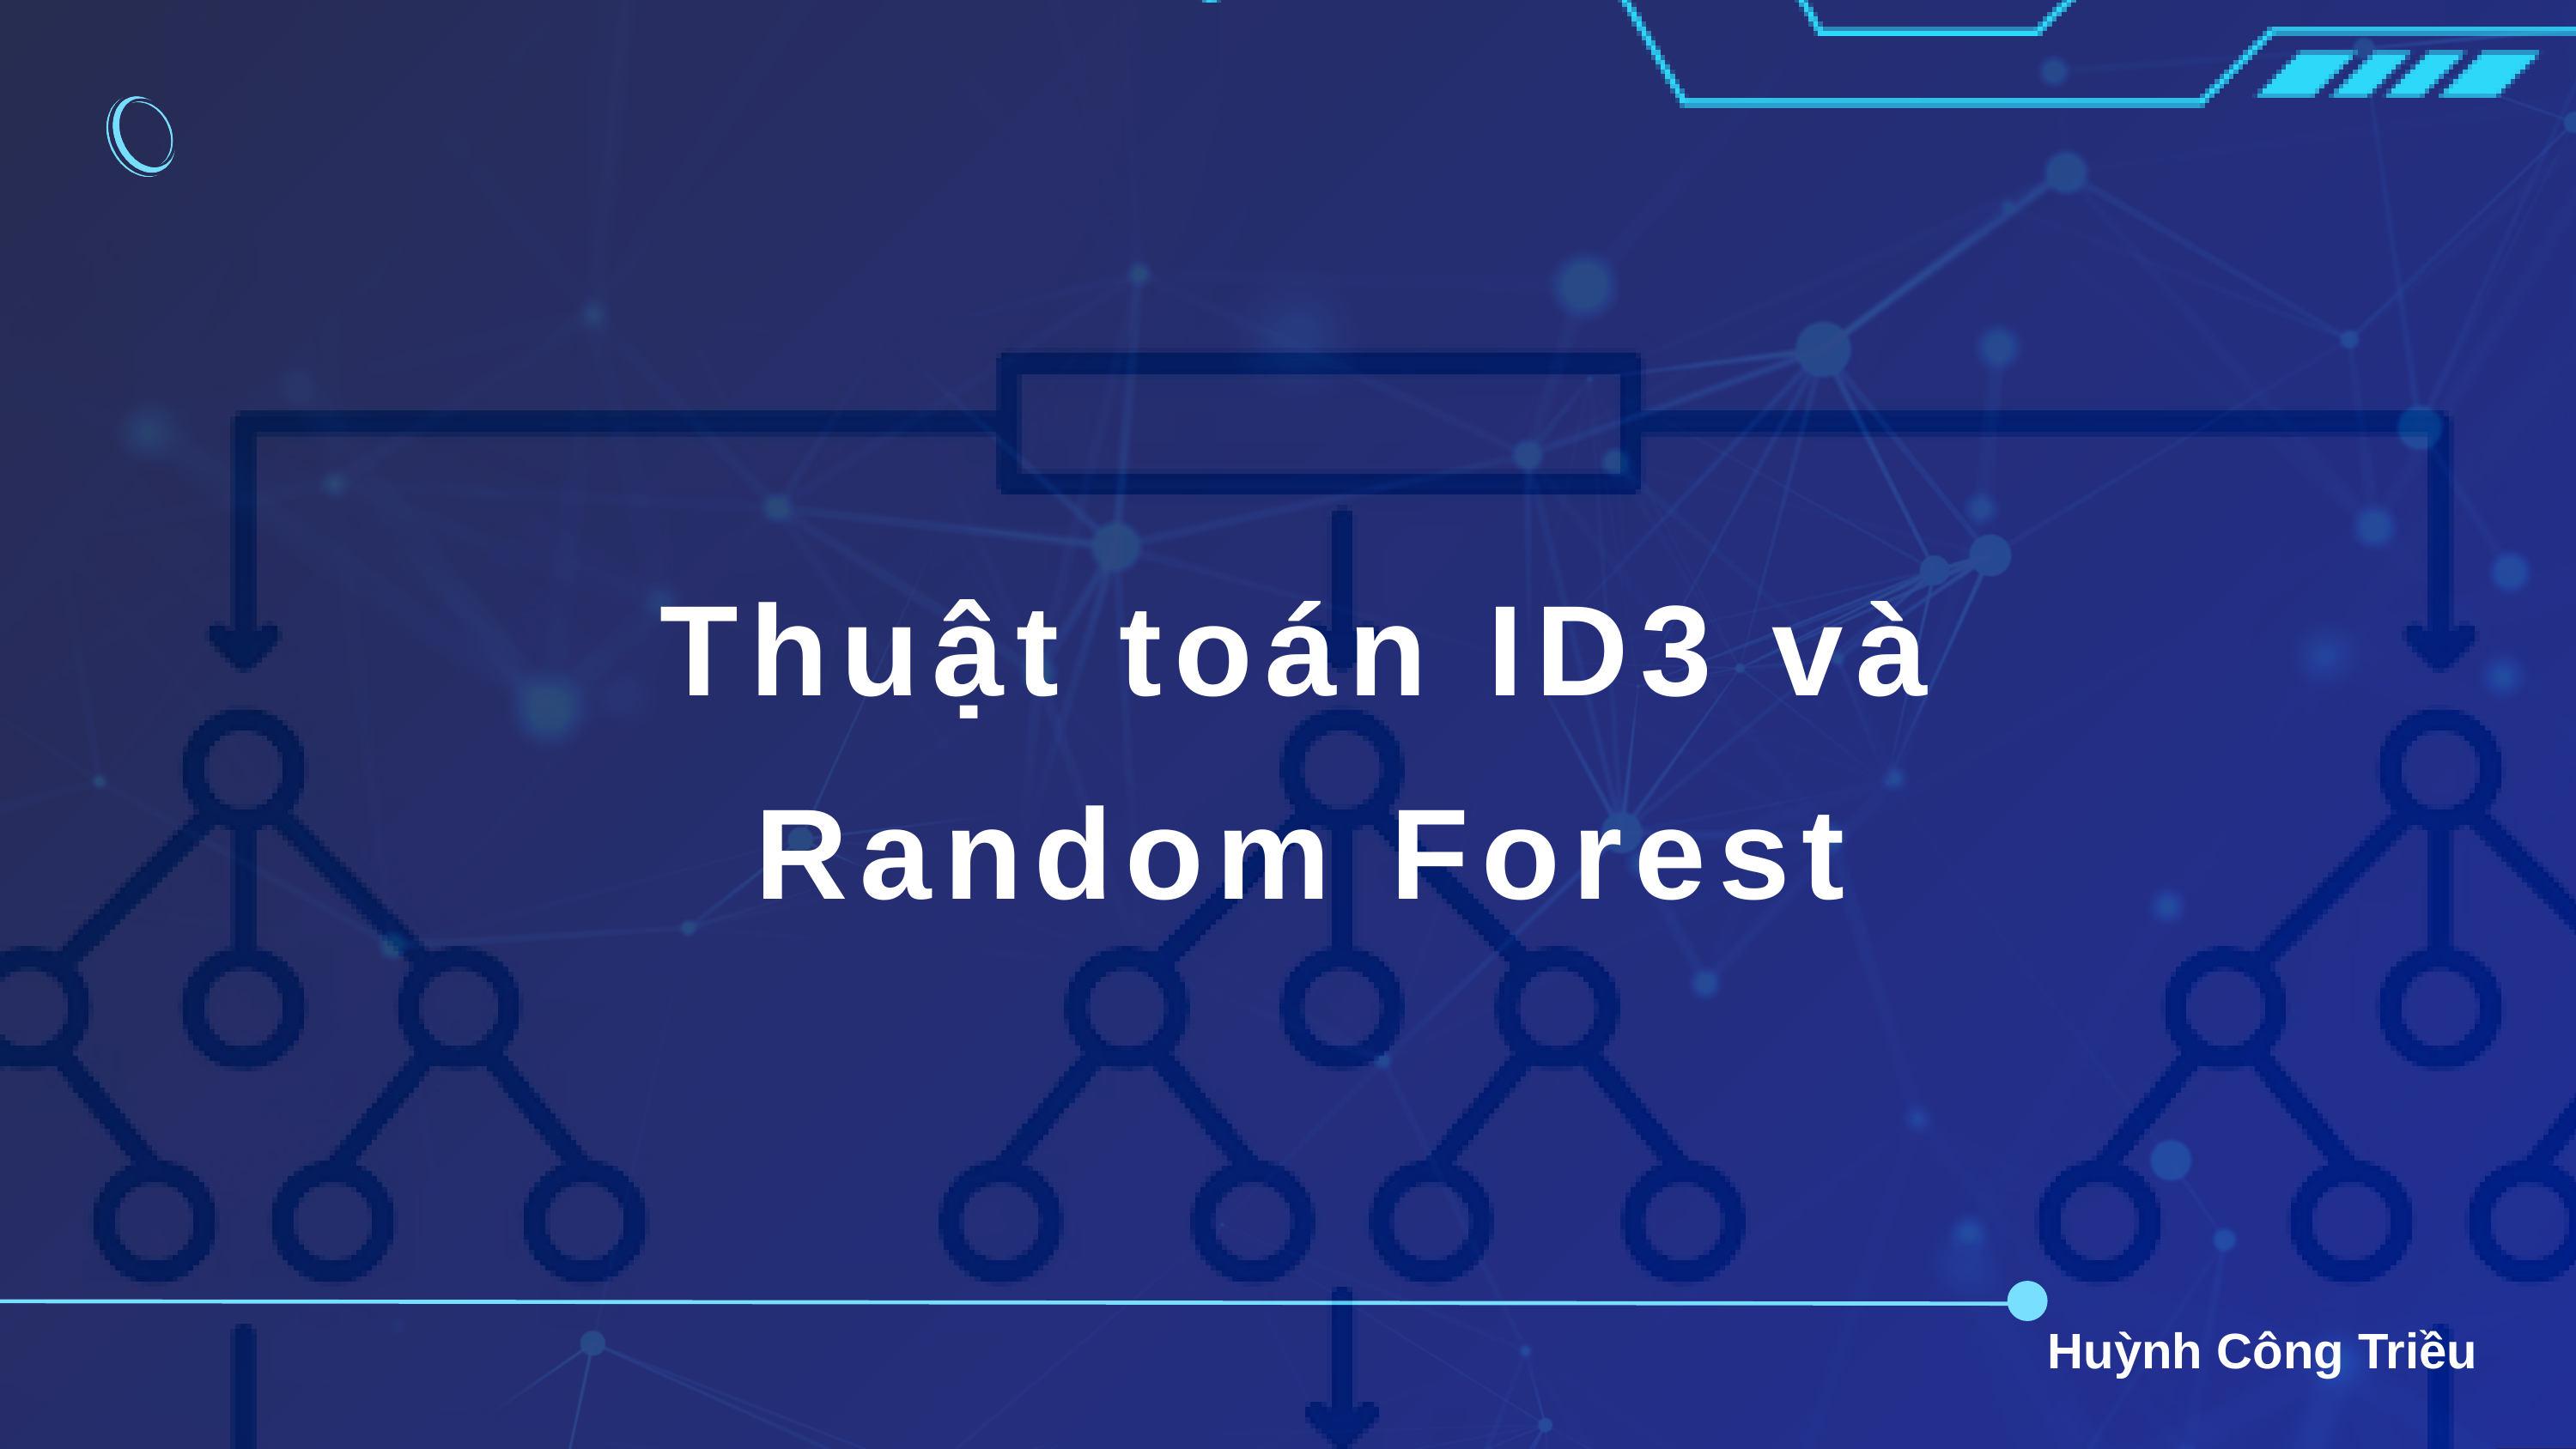

Thuật toán ID3 và Random Forest

Huỳnh Công Triều